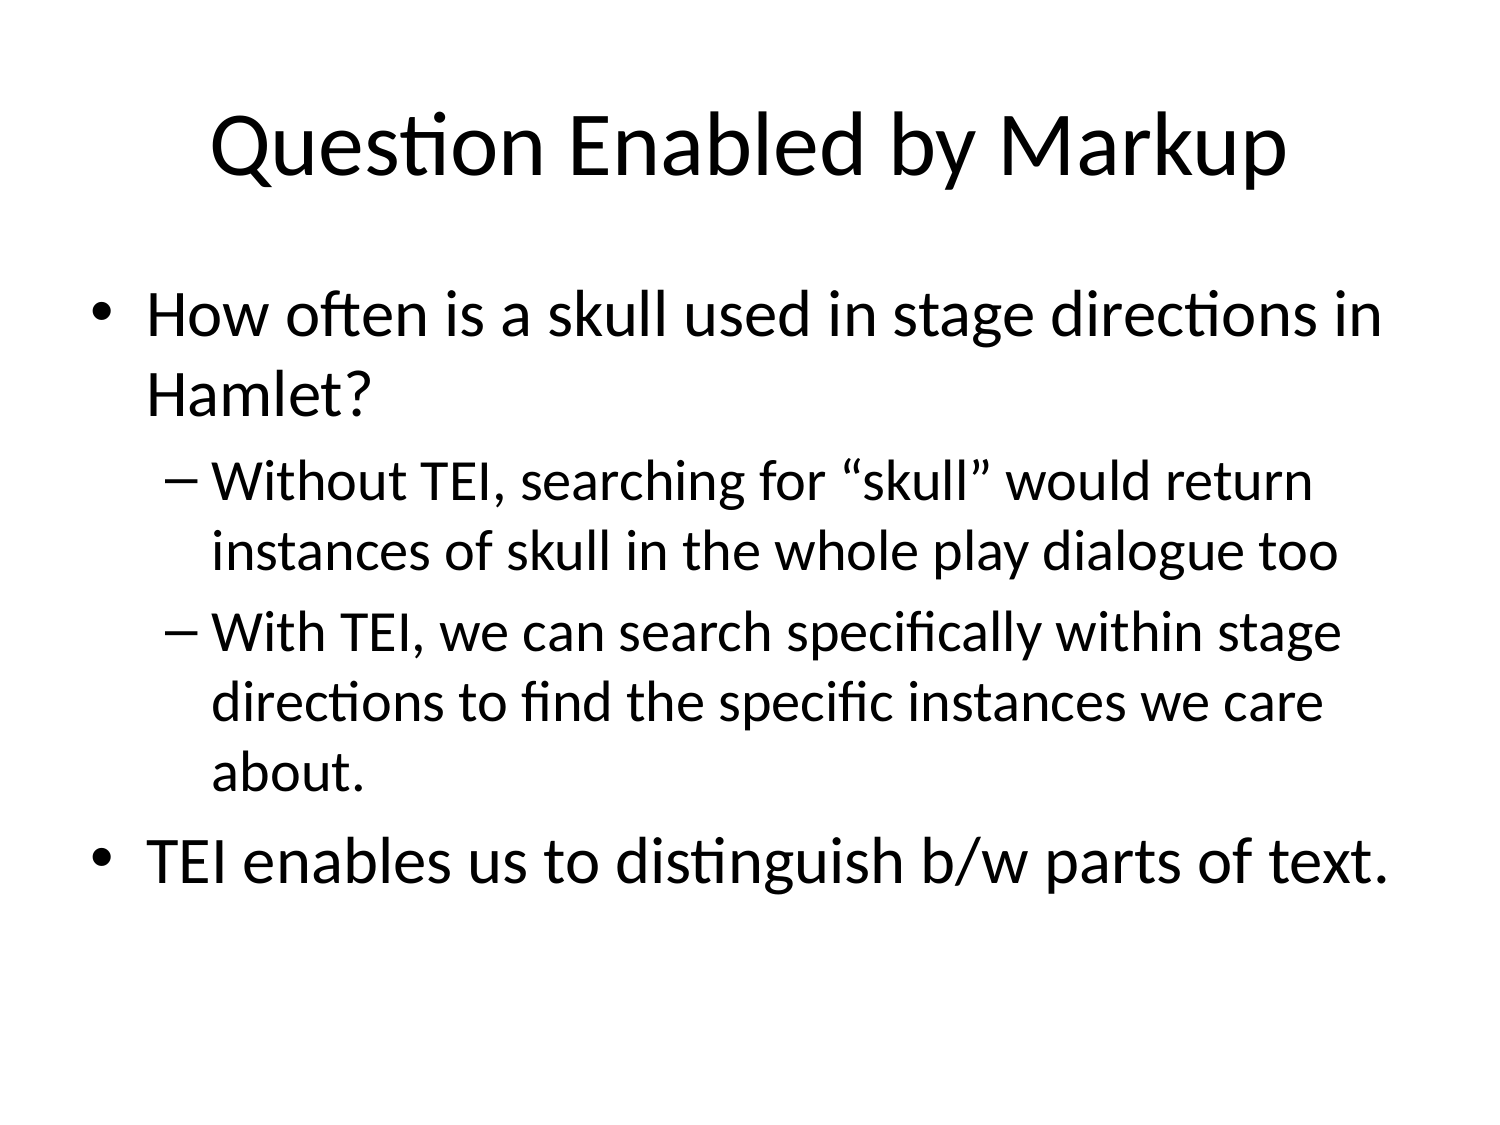

# Question Enabled by Markup
How often is a skull used in stage directions in Hamlet?
Without TEI, searching for “skull” would return instances of skull in the whole play dialogue too
With TEI, we can search specifically within stage directions to find the specific instances we care about.
TEI enables us to distinguish b/w parts of text.